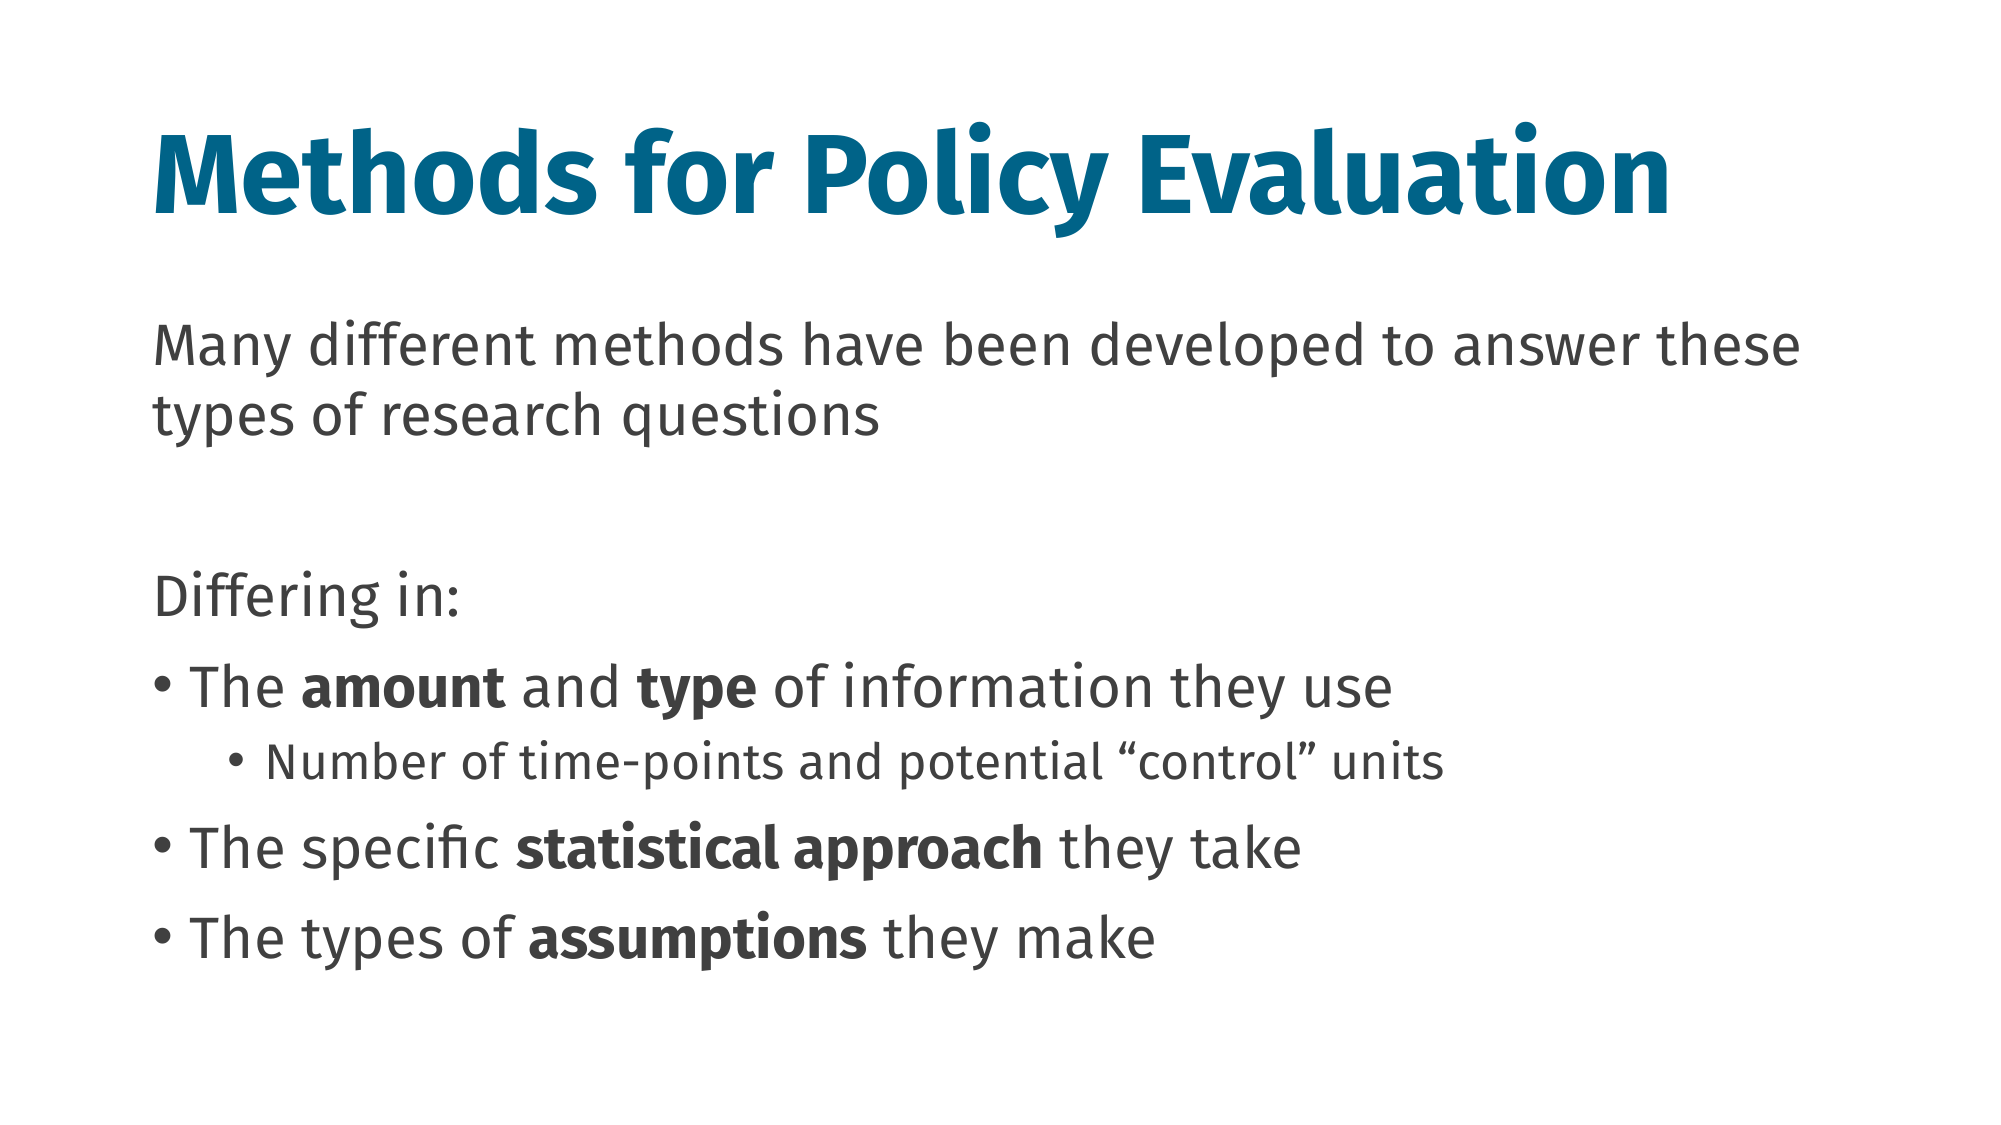

# Methods for Policy Evaluation
Many different methods have been developed to answer these types of research questions

Differing in:
The amount and type of information they use
Number of time-points and potential “control” units
The specific statistical approach they take
The types of assumptions they make